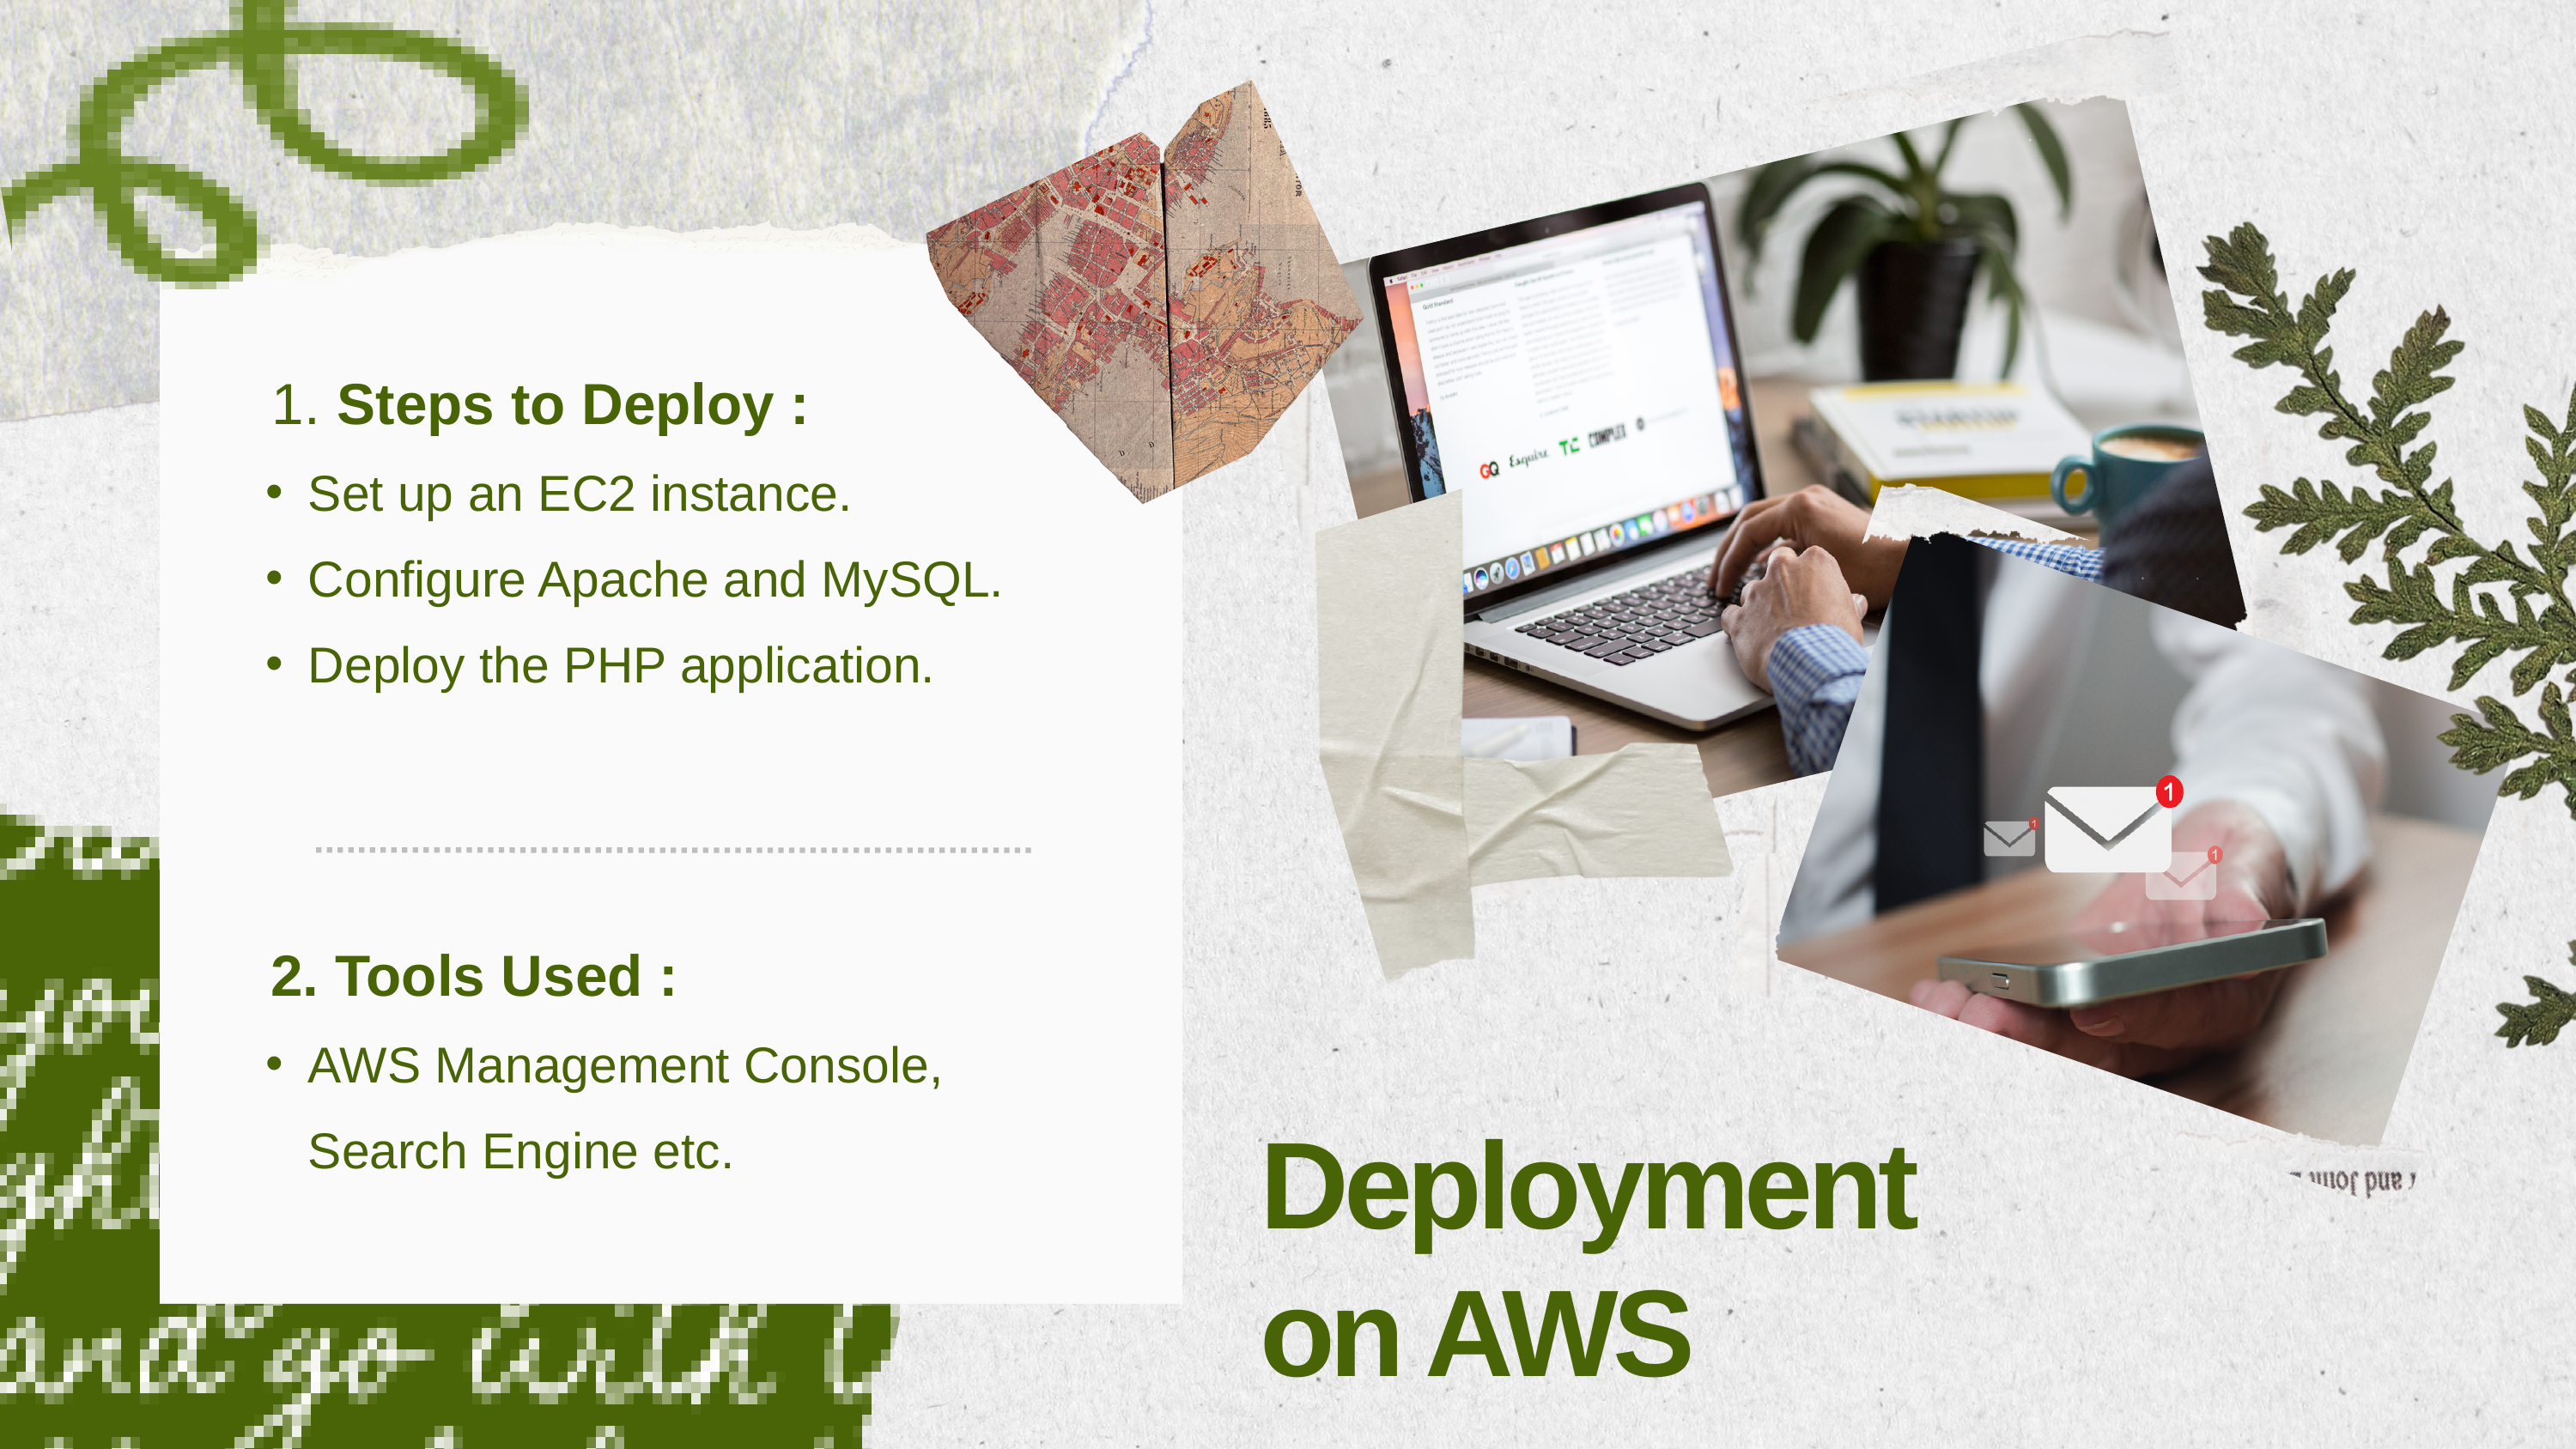

Steps to Deploy :
Set up an EC2 instance.
Configure Apache and MySQL.
Deploy the PHP application.

   2. Tools Used :
AWS Management Console, Search Engine etc.
Deployment on AWS